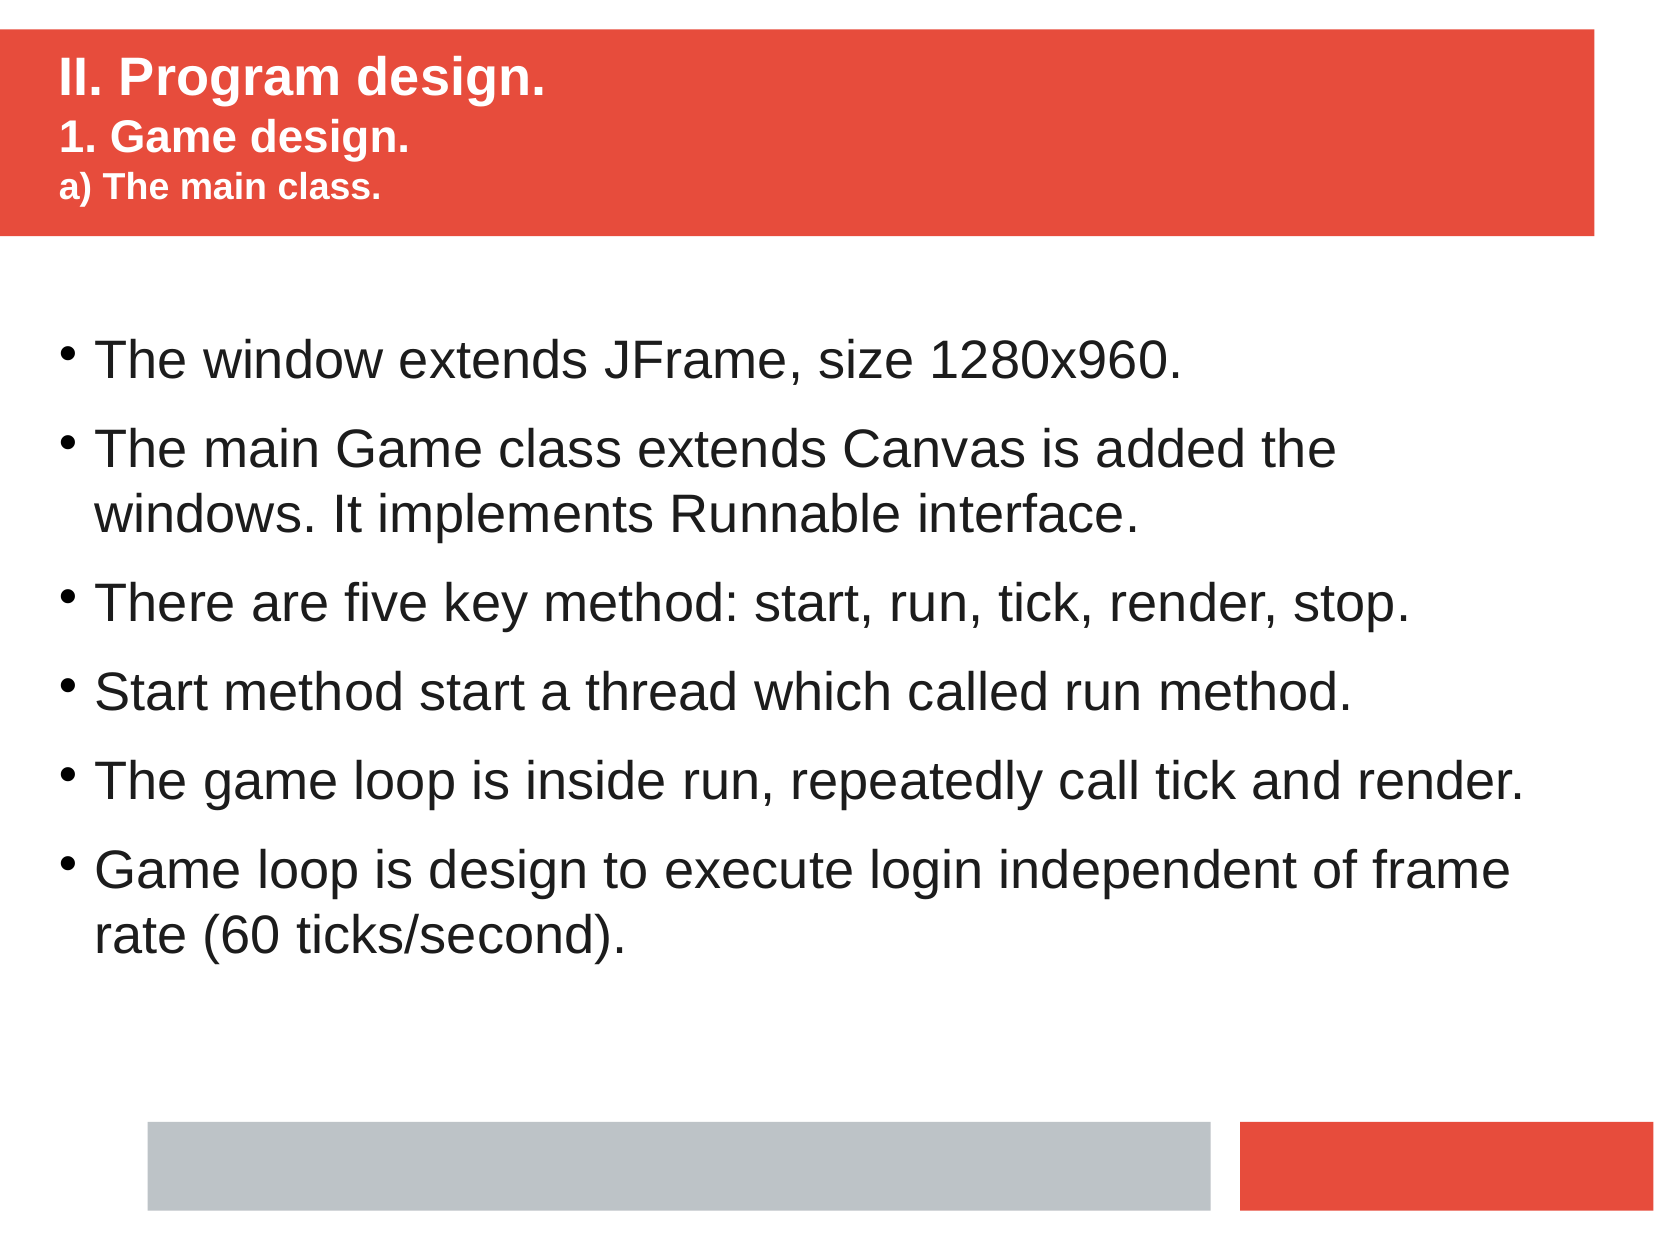

II. Program design.
1. Game design.
a) The main class.
The window extends JFrame, size 1280x960.
The main Game class extends Canvas is added the windows. It implements Runnable interface.
There are five key method: start, run, tick, render, stop.
Start method start a thread which called run method.
The game loop is inside run, repeatedly call tick and render.
Game loop is design to execute login independent of frame rate (60 ticks/second).